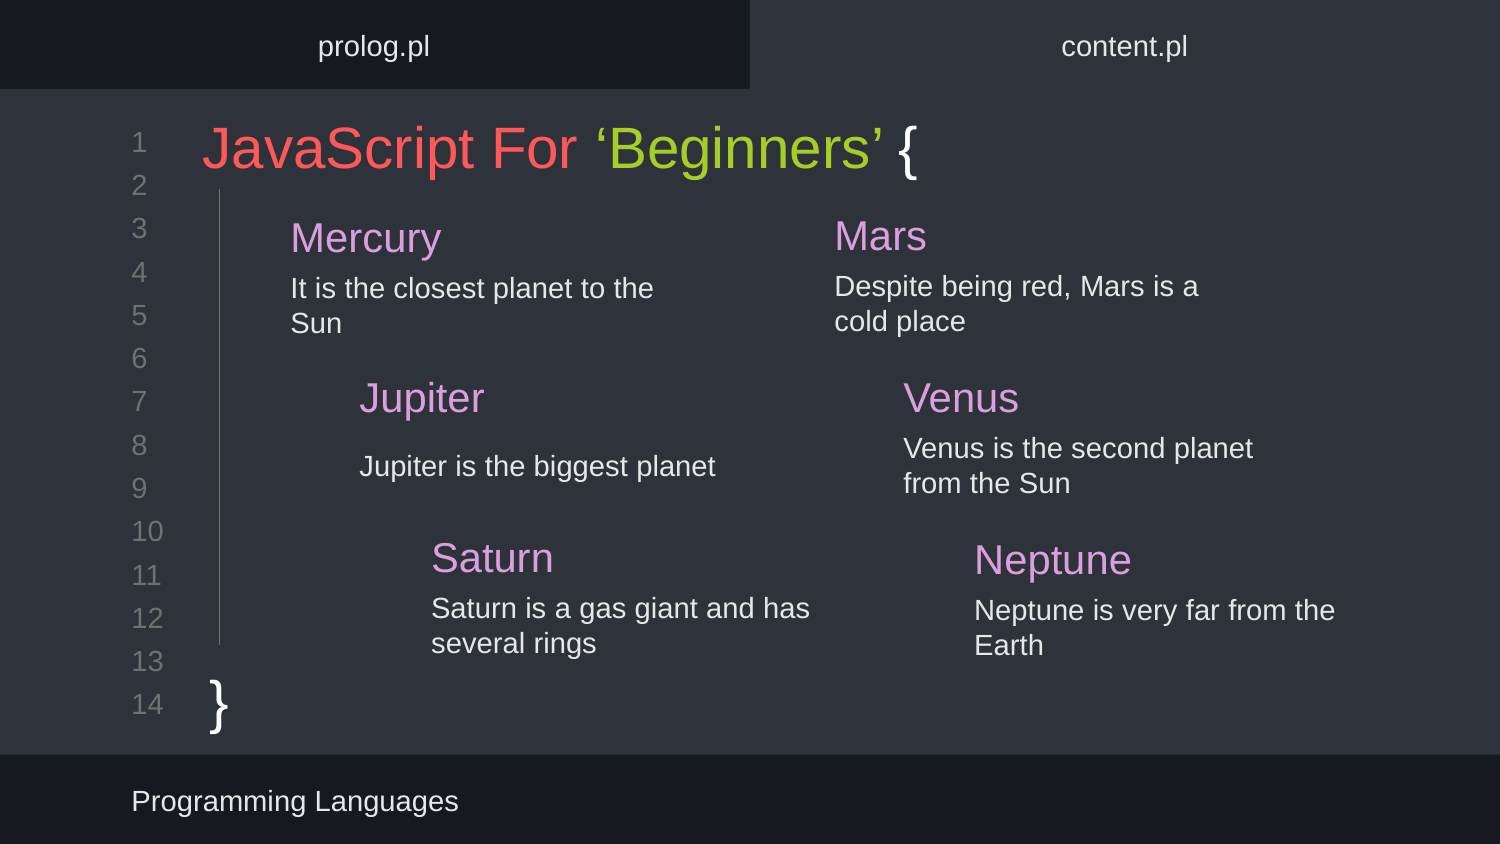

prolog.pl
content.pl
# JavaScript For ‘Beginners’ {
}
Mars
Mercury
Despite being red, Mars is a cold place
It is the closest planet to the Sun
Jupiter
Venus
Jupiter is the biggest planet
Venus is the second planet from the Sun
Saturn
Neptune
Saturn is a gas giant and has several rings
Neptune is very far from the Earth
Programming Languages